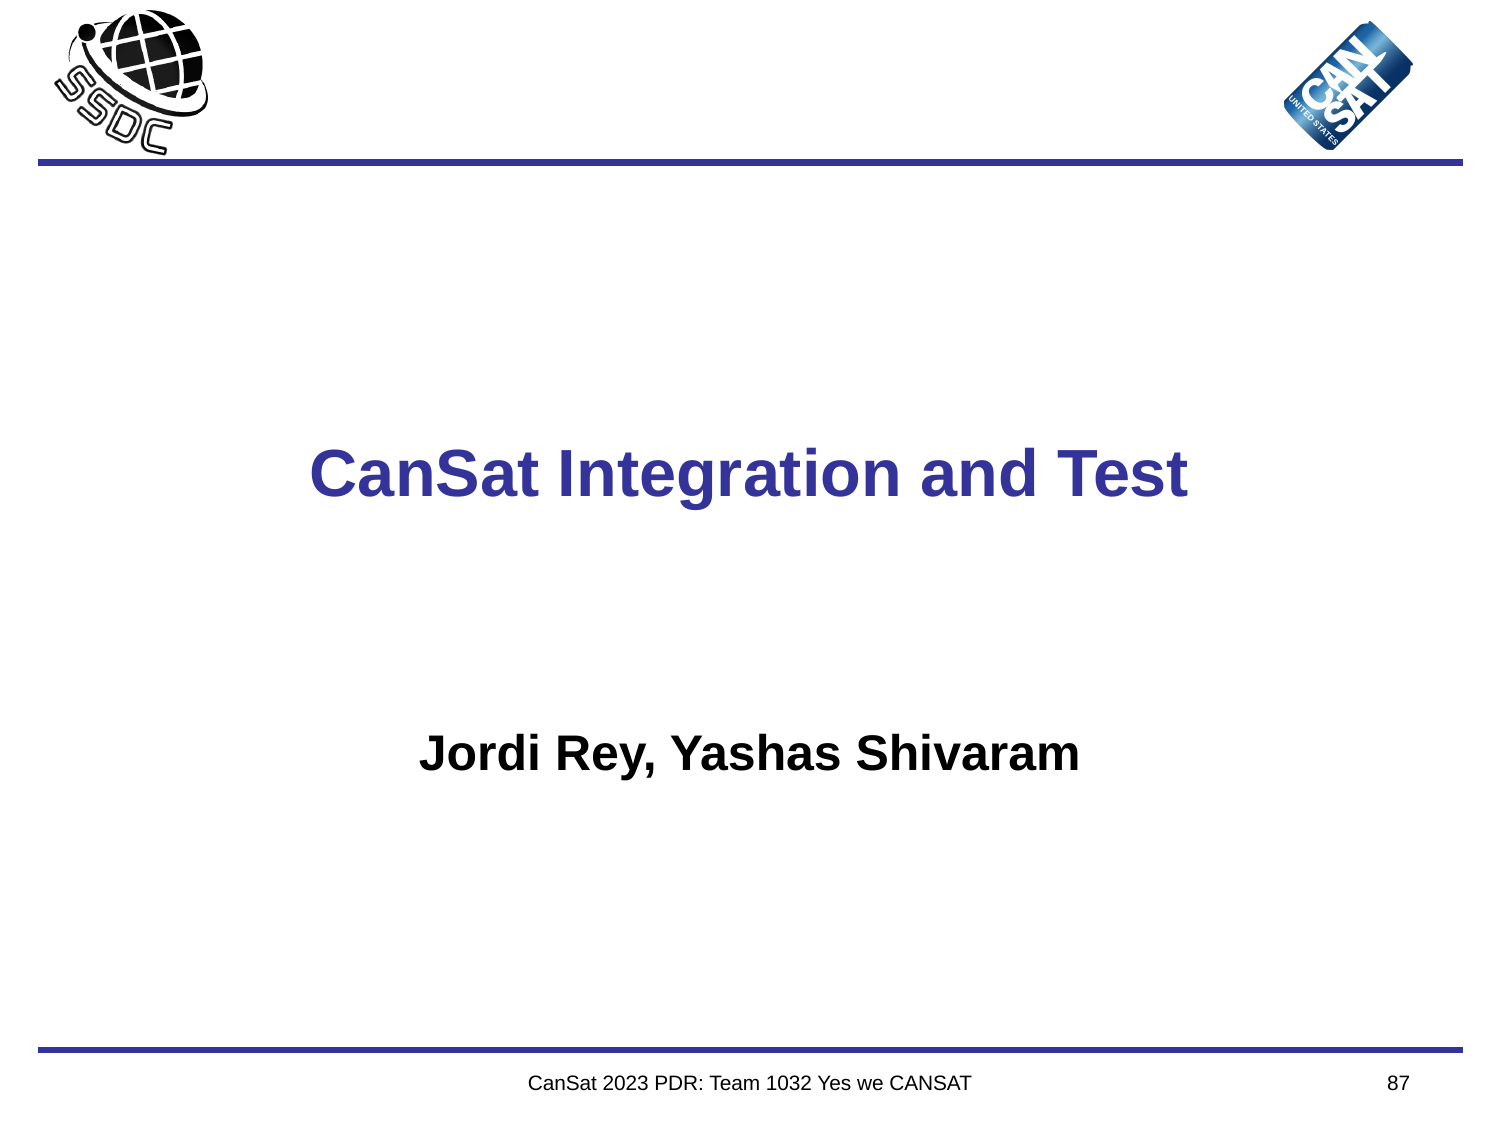

# CanSat Integration and Test
Jordi Rey, Yashas Shivaram
CanSat 2023 PDR: Team 1032 Yes we CANSAT
87